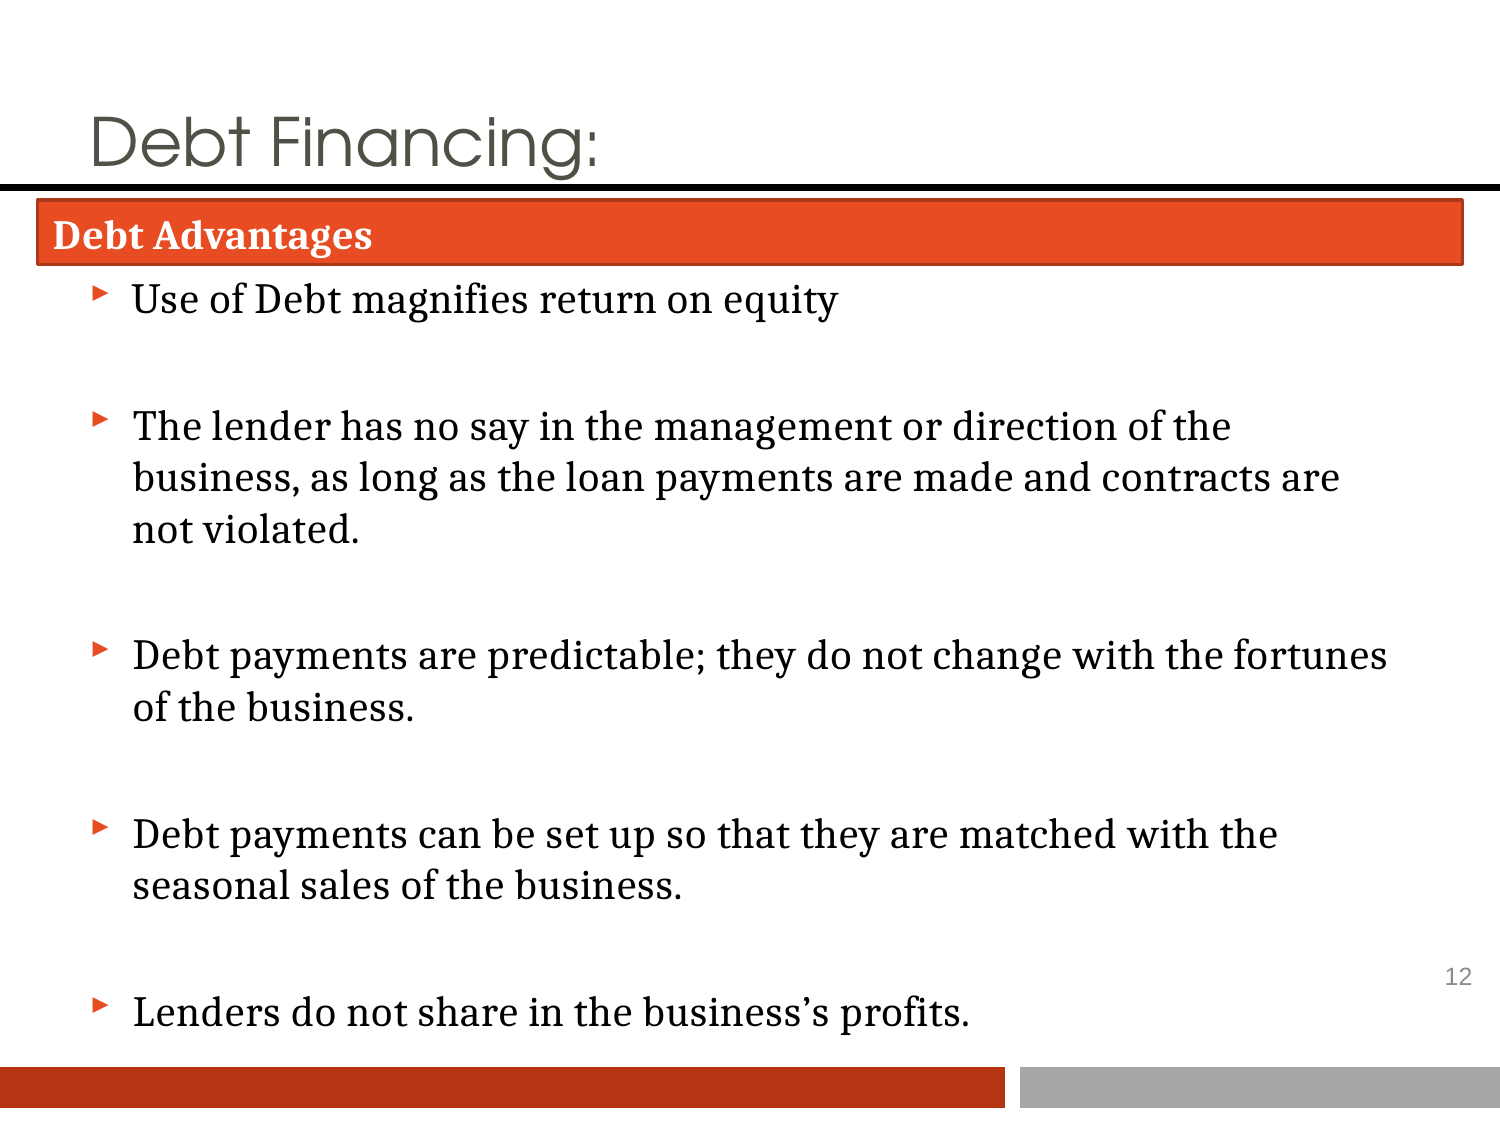

# Debt Financing:
Debt Advantages

Use of Debt magnifies return on equity

The lender has no say in the management or direction of the business, as long as the loan payments are made and contracts are not violated.

Debt payments are predictable; they do not change with the fortunes of the business.

Debt payments can be set up so that they are matched with the seasonal sales of the business.

Lenders do not share in the business’s profits.

12